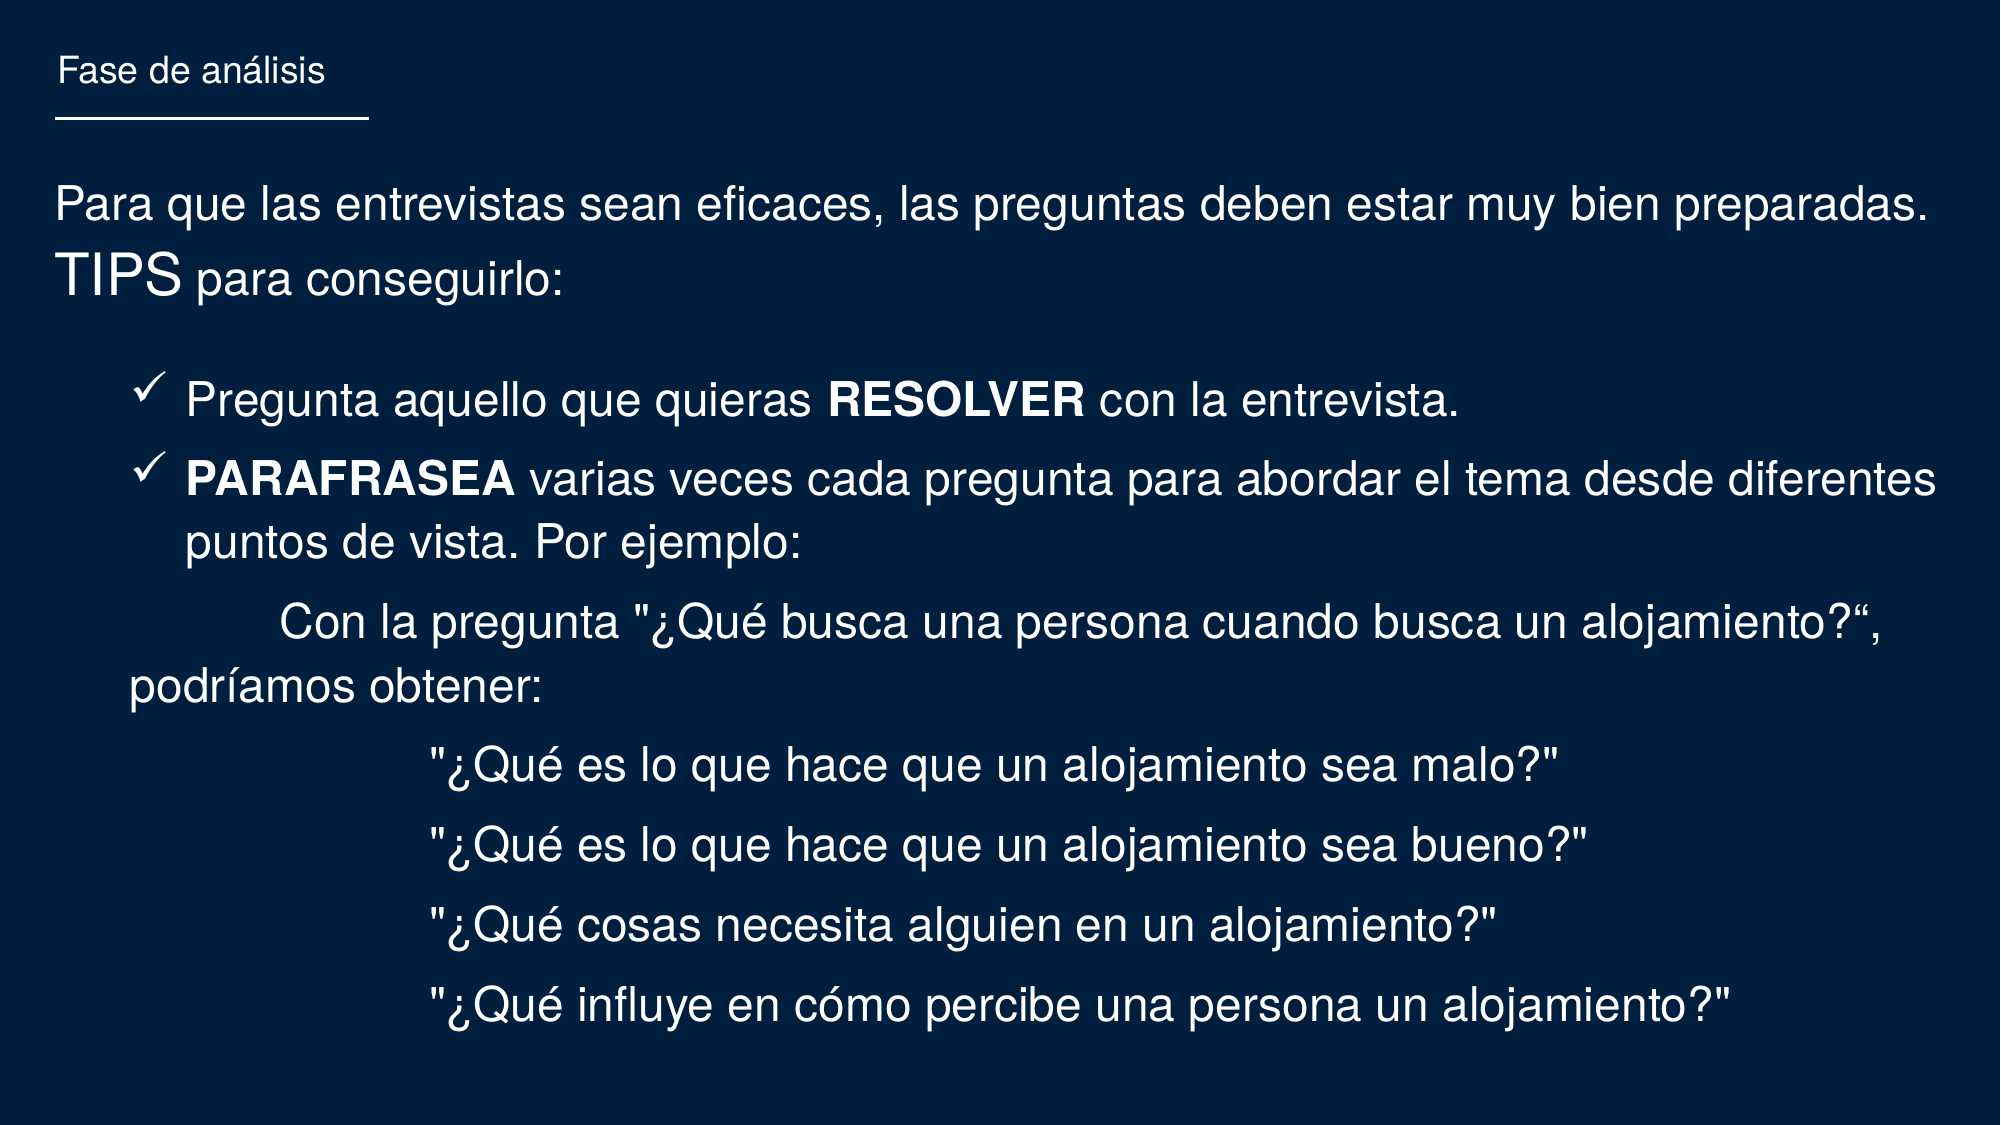

Fase de análisis
Para que las entrevistas sean eficaces, las preguntas deben estar muy bien preparadas. TIPS para conseguirlo:

Pregunta aquello que quieras RESOLVER con la entrevista.
PARAFRASEA varias veces cada pregunta para abordar el tema desde diferentes puntos de vista. Por ejemplo:
	Con la pregunta "¿Qué busca una persona cuando busca un alojamiento?“, 	podríamos obtener:
		"¿Qué es lo que hace que un alojamiento sea malo?"
		"¿Qué es lo que hace que un alojamiento sea bueno?"
		"¿Qué cosas necesita alguien en un alojamiento?"
		"¿Qué influye en cómo percibe una persona un alojamiento?"